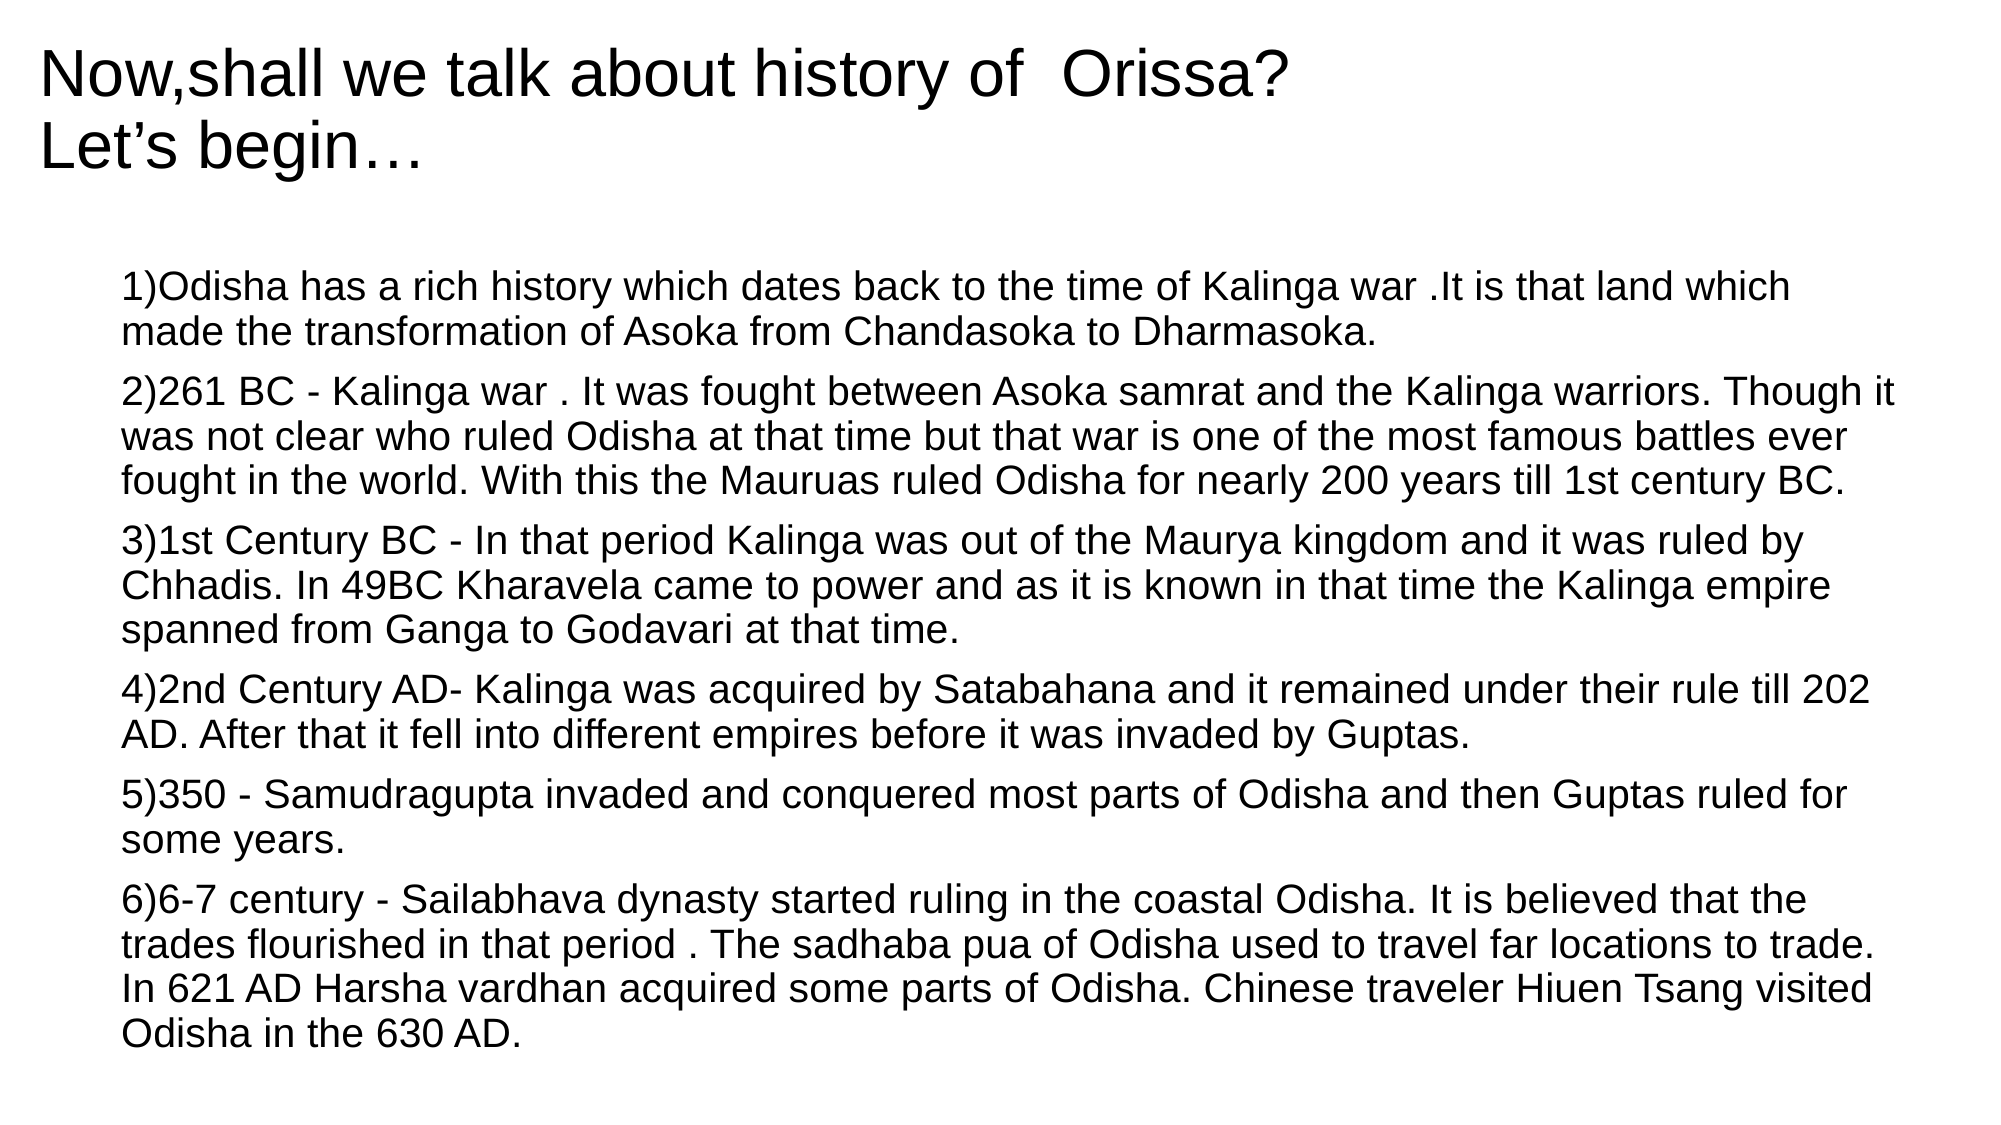

# Now,shall we talk about history of  Orissa? Let’s begin…
1)Odisha has a rich history which dates back to the time of Kalinga war .It is that land which made the transformation of Asoka from Chandasoka to Dharmasoka.
2)261 BC - Kalinga war . It was fought between Asoka samrat and the Kalinga warriors. Though it was not clear who ruled Odisha at that time but that war is one of the most famous battles ever fought in the world. With this the Mauruas ruled Odisha for nearly 200 years till 1st century BC.
3)1st Century BC - In that period Kalinga was out of the Maurya kingdom and it was ruled by Chhadis. In 49BC Kharavela came to power and as it is known in that time the Kalinga empire spanned from Ganga to Godavari at that time.
4)2nd Century AD- Kalinga was acquired by Satabahana and it remained under their rule till 202 AD. After that it fell into different empires before it was invaded by Guptas.
5)350 - Samudragupta invaded and conquered most parts of Odisha and then Guptas ruled for some years.
6)6-7 century - Sailabhava dynasty started ruling in the coastal Odisha. It is believed that the trades flourished in that period . The sadhaba pua of Odisha used to travel far locations to trade. In 621 AD Harsha vardhan acquired some parts of Odisha. Chinese traveler Hiuen Tsang visited Odisha in the 630 AD.